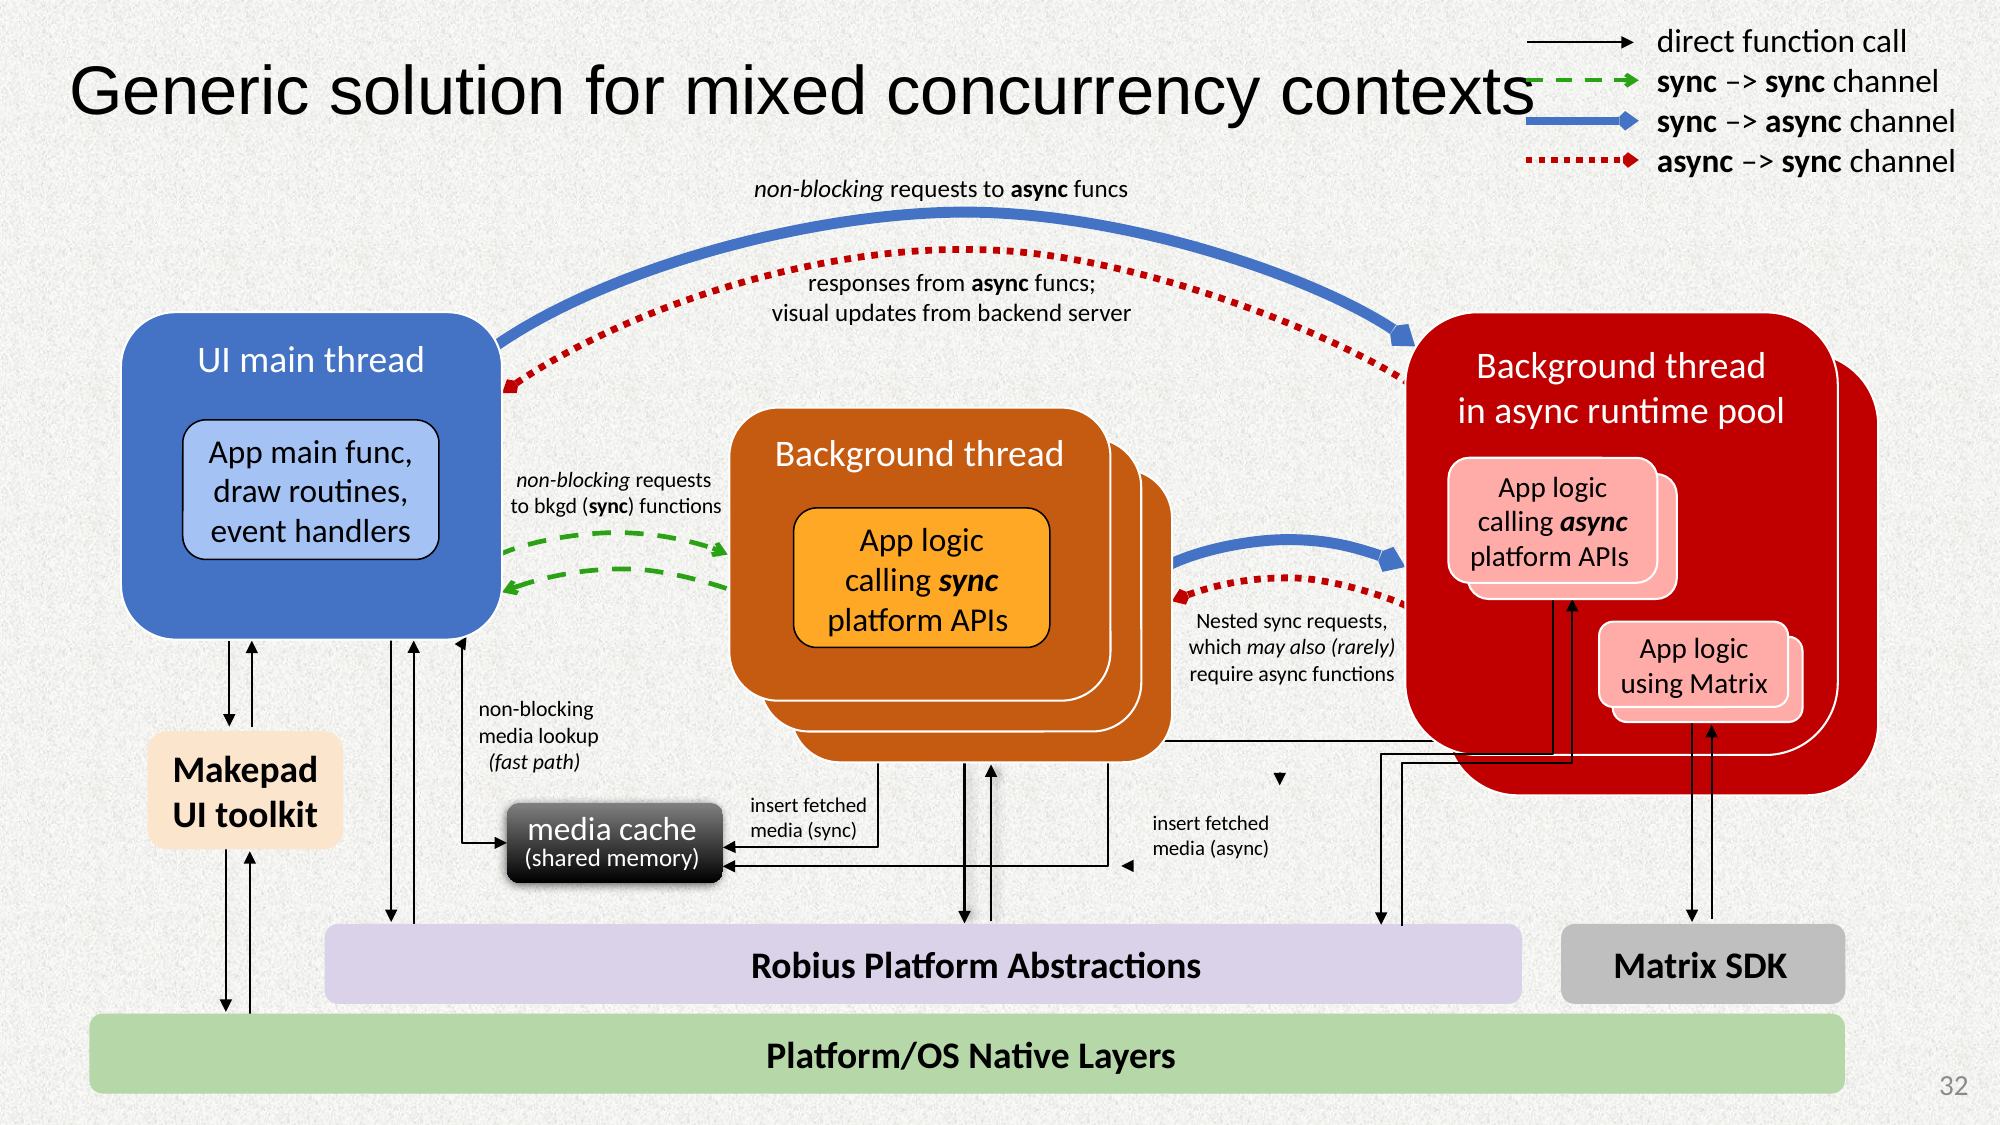

# Generic solution for mixed concurrency contexts
direct function call
sync –> sync channel
sync –> async channel
async –> sync channel

non-blocking requests to async funcs

responses from async funcs;
visual updates from backend server
UI main thread
Background thread
in async runtime pool

Background thread
App main func, draw routines, event handlers

App logic calling async platform APIs
non-blocking requests
to bkgd (sync) functions

App logic calling sync platform APIs

Nested sync requests, which may also (rarely) require async functions
App logic using Matrix
non-blocking
media lookup
  (fast path)
insert fetched media (sync)
insert fetched media (async)
media cache
(shared memory)

Makepad UI toolkit
Robius Platform Abstractions
Matrix SDK

 Platform/OS Native Layers
32